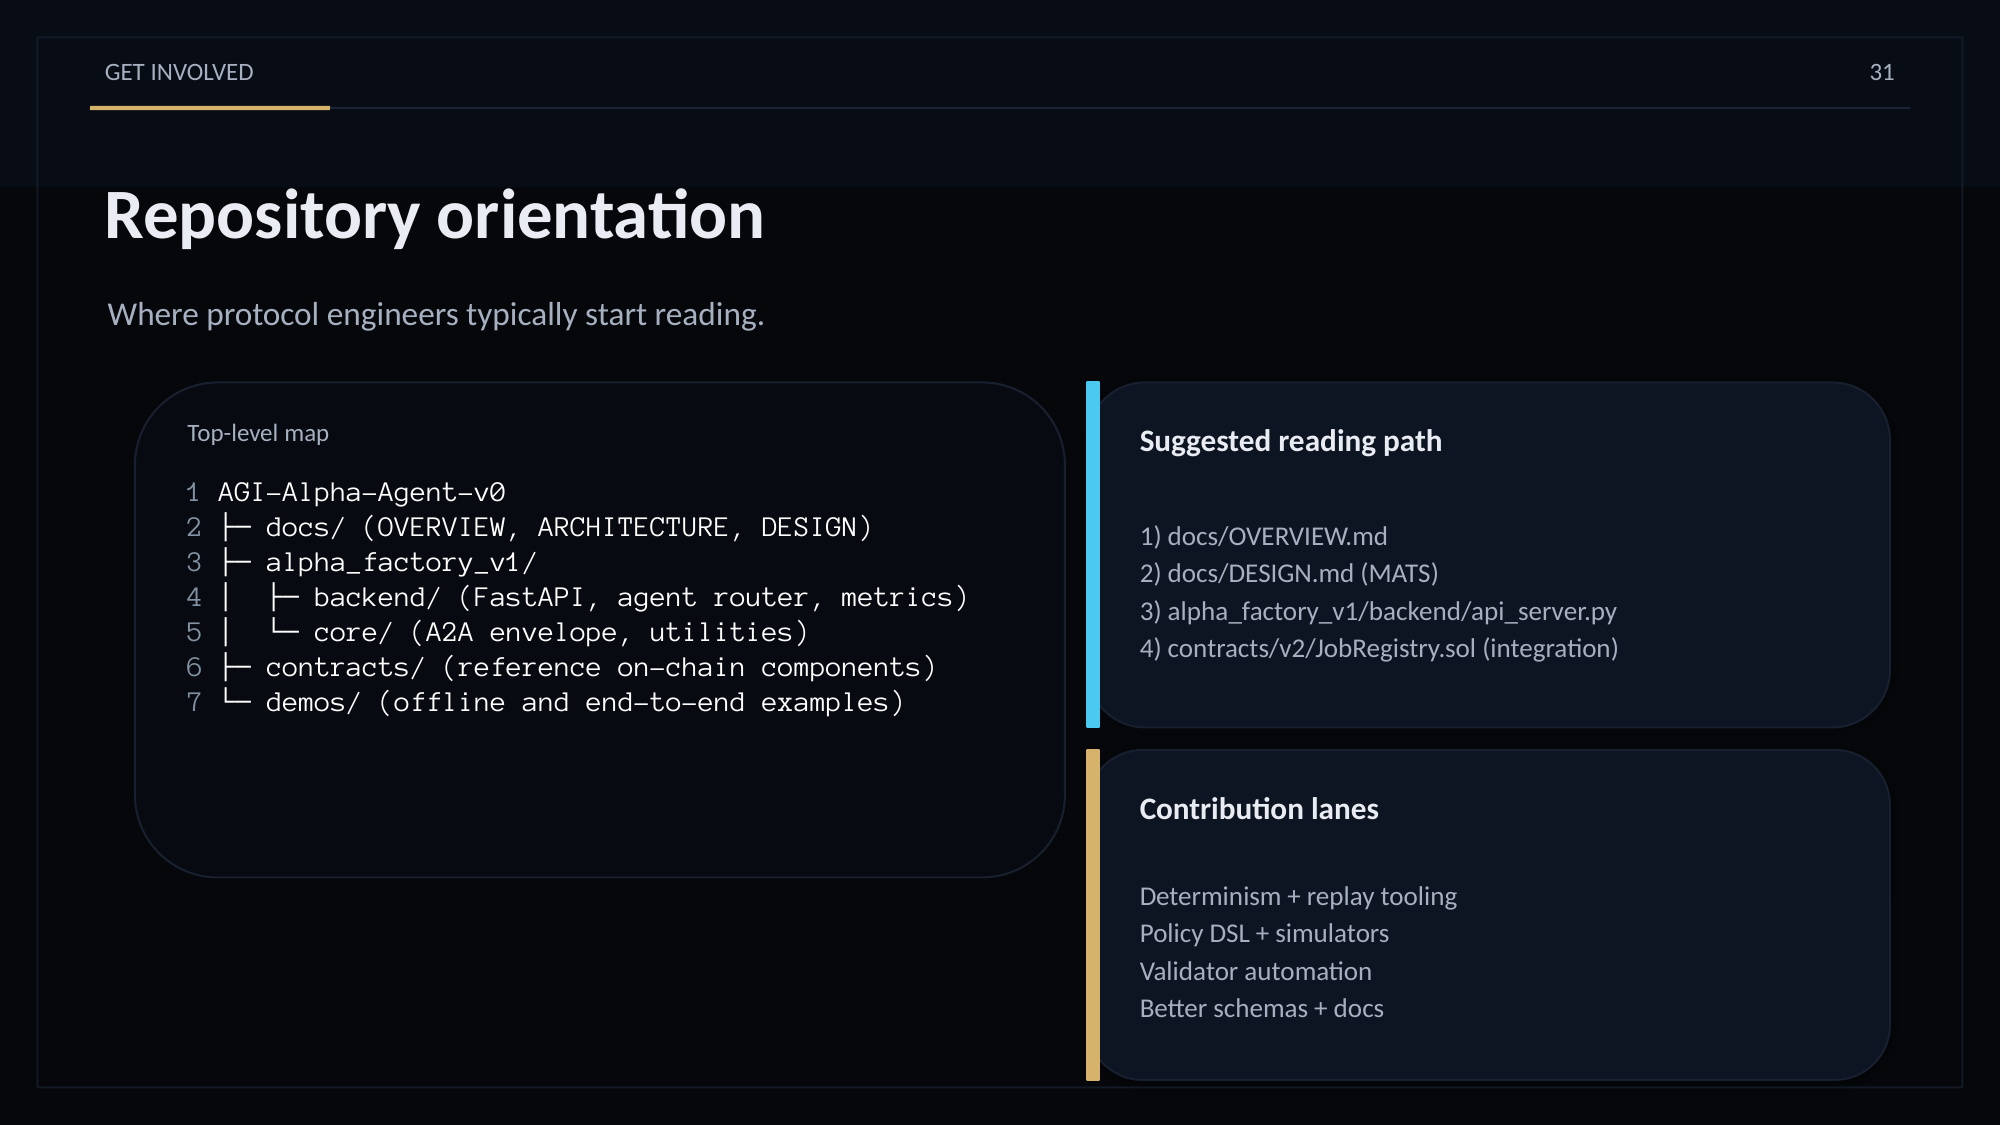

GET INVOLVED
31

Repository orientation
Where protocol engineers typically start reading.

Top-level map
Suggested reading path
1 AGI-Alpha-Agent-v0
2 ├─ docs/ (OVERVIEW, ARCHITECTURE, DESIGN)
3 ├─ alpha_factory_v1/
4 │  ├─ backend/ (FastAPI, agent router, metrics)
5 │  └─ core/ (A2A envelope, utilities)
6 ├─ contracts/ (reference on-chain components)
7 └─ demos/ (offline and end-to-end examples)
1) docs/OVERVIEW.md
2) docs/DESIGN.md (MATS)
3) alpha_factory_v1/backend/api_server.py
4) contracts/v2/JobRegistry.sol (integration)

Contribution lanes
Determinism + replay tooling
Policy DSL + simulators
Validator automation
Better schemas + docs